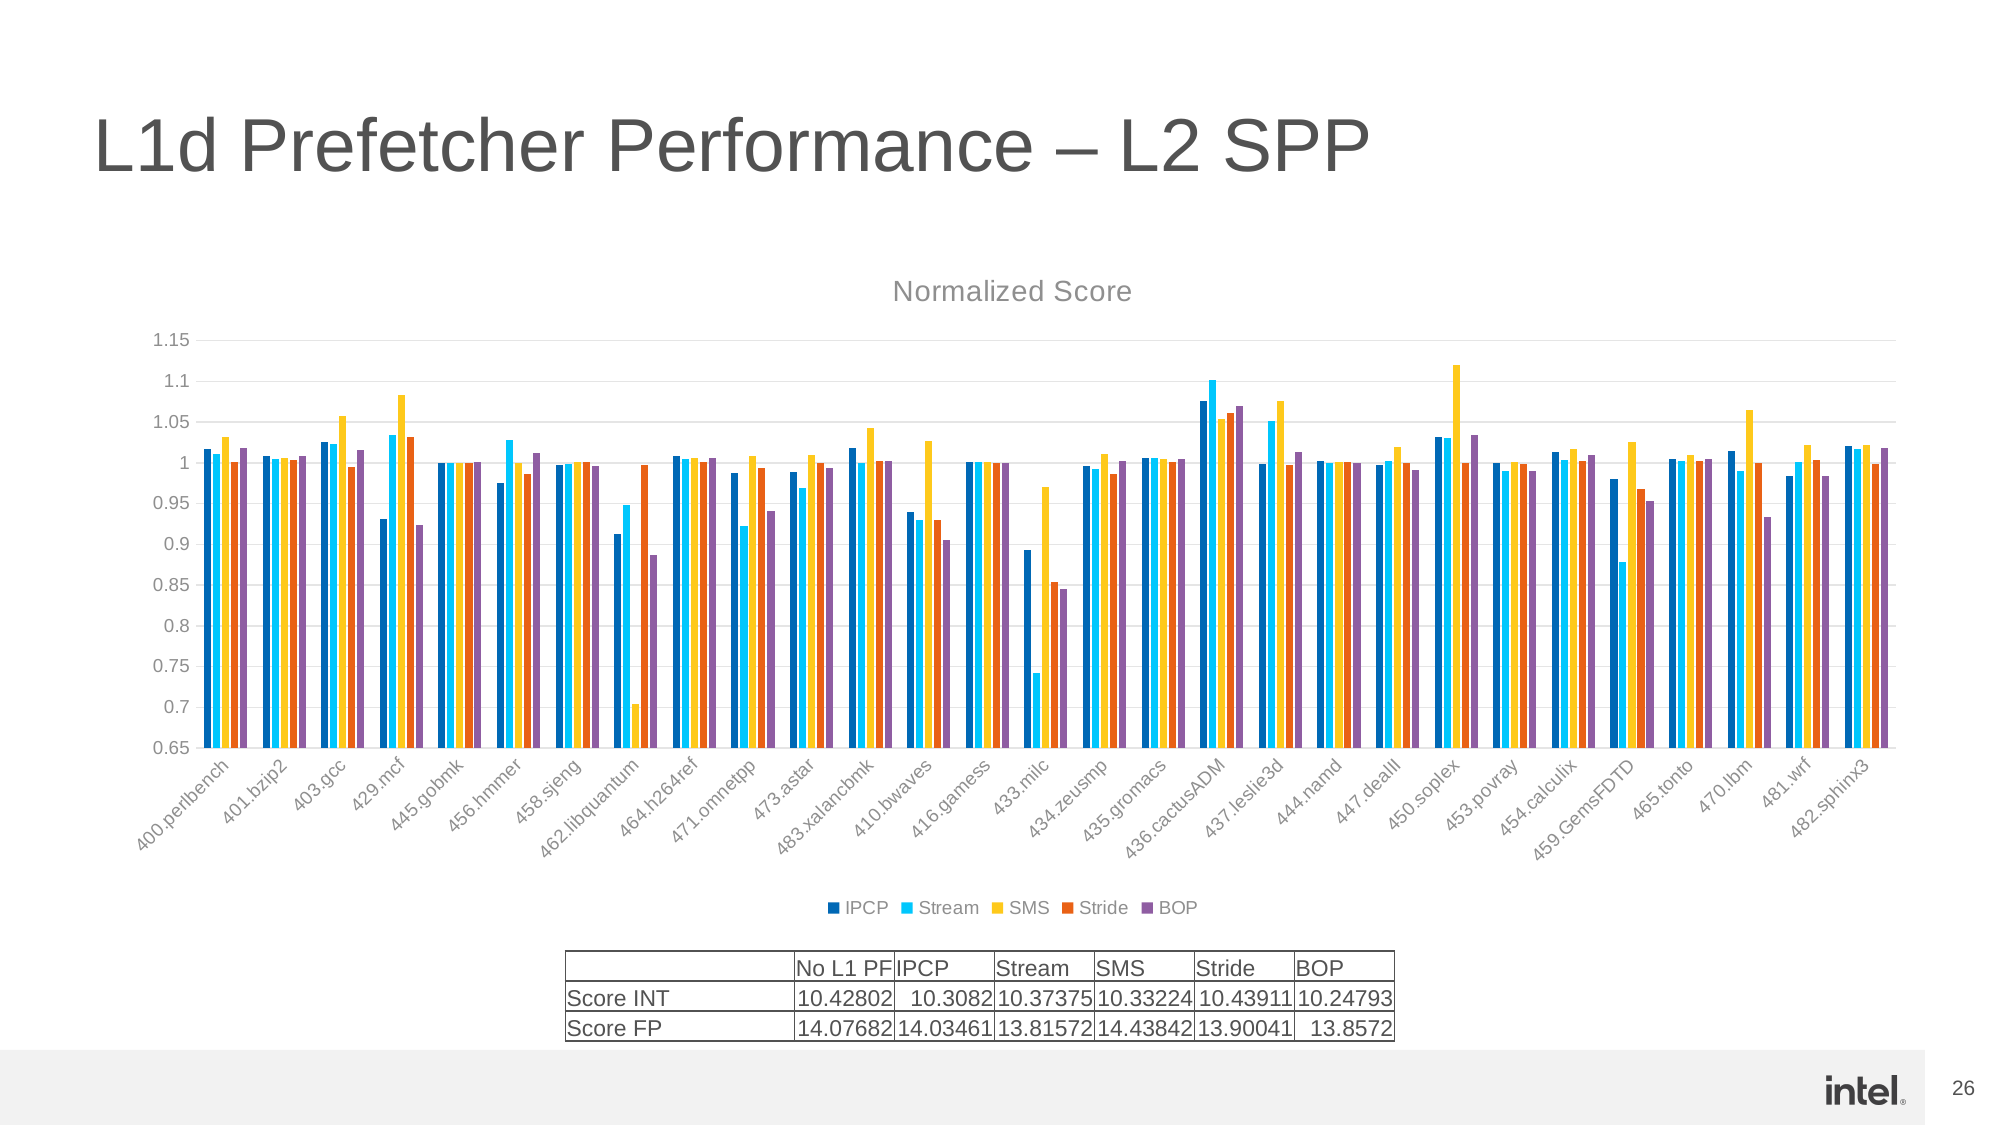

# L1d Prefetcher Performance – L2 SPP

### Chart: Normalized Score

| Category | IPCP | Stream | SMS | Stride | BOP |
|---|---|---|---|---|---|
| 400.perlbench | 1.0163927675890336 | 1.01109215341647 | 1.0322946101067239 | 1.0004909250713434 | 1.0177179211321743 |
| 401.bzip2 | 1.0082333884137256 | 1.0048098454989083 | 1.006521616956317 | 1.0030980740414994 | 1.0082333884137256 |
| 403.gcc | 1.0252337140089172 | 1.0232429689331715 | 1.0580810077587173 | 0.9943771653348623 | 1.0162753611680626 |
| 429.mcf | 0.9310535926827154 | 1.0345039918696837 | 1.0833232813736464 | 1.0321792637980665 | 0.9234982264499593 |
| 445.gobmk | 1.0002634979854954 | 1.0002634979854954 | 1.0002634979854954 | 1.0002634979854954 | 1.001452871942672 |
| 456.hmmer | 0.9755123614027242 | 1.0274331830945784 | 0.9994758175681955 | 0.986495612145232 | 1.0114575456509312 |
| 458.sjeng | 0.9971090018789112 | 0.9982369532385027 | 1.0004928559576856 | 1.0016208073172774 | 0.9959810505193196 |
| 462.libquantum | 0.9121639050381902 | 0.9481353151200274 | 0.7038849997495285 | 0.9974294696766189 | 0.8864065990536649 |
| 464.h264ref | 1.0085458021210478 | 1.0043052451394596 | 1.0057187641333225 | 1.0007714476548029 | 1.0057187641333225 |
| 471.omnetpp | 0.9874463938944096 | 0.9219864644115218 | 1.0085267101685598 | 0.9941033358757203 | 0.9408478000252352 |
| 473.astar | 0.9890513158183987 | 0.9696105037138602 | 1.009707178679471 | 0.9999867726272016 | 0.9939115188445332 |
| 483.xalancbmk | 1.0180330267330167 | 1.0001442674773247 | 1.0424267893544148 | 1.0025836437394644 | 1.001770518318751 |
| 410.bwaves | 0.9394056131350578 | 0.9302928636191967 | 1.0265710432867712 | 0.9295004506178176 | 0.904935647575062 |
| 416.gamess | 1.0016035596582886 | 1.0008016352710523 | 1.0008016352710523 | 0.9999997108838159 | 0.9999997108838159 |
| 433.milc | 0.8933801253402899 | 0.7421927195134715 | 0.9707822900458858 | 0.8535939659121798 | 0.8456367340265577 |
| 434.zeusmp | 0.9965553442475433 | 0.9922144062203293 | 1.0108184263369606 | 0.9860130661814523 | 1.0021365502825326 |
| 435.gromacs | 1.006130302678909 | 1.006130302678909 | 1.0051766246668907 | 1.0013619126188191 | 1.0042229466548729 |
| 436.cactusADM | 1.0755097424427014 | 1.1020819411441887 | 1.0535876785139742 | 1.0608950331568832 | 1.0695309977348668 |
| 437.leslie3d | 0.9990219049198161 | 1.0515619288828248 | 1.0759283168076985 | 0.9974990056745116 | 1.0127279981275576 |
| 444.namd | 1.0025666344624675 | 0.9993584212321877 | 1.0009625278473275 | 1.0009625278473275 | 1.0001604745397576 |
| 447.dealII | 0.9975183474412616 | 1.0020116733306366 | 1.0199849768881368 | 0.999444058536708 | 0.9910993104564401 |
| 450.soplex | 1.0322943730122027 | 1.0304151963623018 | 1.1193628911242757 | 1.0003483699638882 | 1.03354715744547 |
| 453.povray | 0.999380995402612 | 0.9895154376987362 | 1.0013541069433871 | 0.9983944396322244 | 0.9895154376987362 |
| 454.calculix | 1.012777617127719 | 1.0036204958155335 | 1.0164404656525932 | 1.0017890715530964 | 1.0091147686028448 |
| 459.GemsFDTD | 0.9796480483805866 | 0.8786280031501941 | 1.025476654265594 | 0.968314092086445 | 0.953530670833217 |
| 465.tonto | 1.005143824010391 | 1.0022331758713647 | 1.0099949042421013 | 1.0022331758713647 | 1.005143824010391 |
| 470.lbm | 1.0145681717733388 | 0.9905058469914577 | 1.0652067955680435 | 1.00020260473938 | 0.9341209963831696 |
| 481.wrf | 0.9844789455567211 | 1.0008739161012818 | 1.0219531639442887 | 1.003216054750505 | 0.9844789455567211 |
| 482.sphinx3 | 1.02101205879249 | 1.0171171899033633 | 1.0215684686337938 | 0.9987556651403375 | 1.017673599744667 |
|  | No L1 PF | IPCP | Stream | SMS | Stride | BOP |
| --- | --- | --- | --- | --- | --- | --- |
| Score INT | 10.42802 | 10.3082 | 10.37375 | 10.33224 | 10.43911 | 10.24793 |
| Score FP | 14.07682 | 14.03461 | 13.81572 | 14.43842 | 13.90041 | 13.8572 |